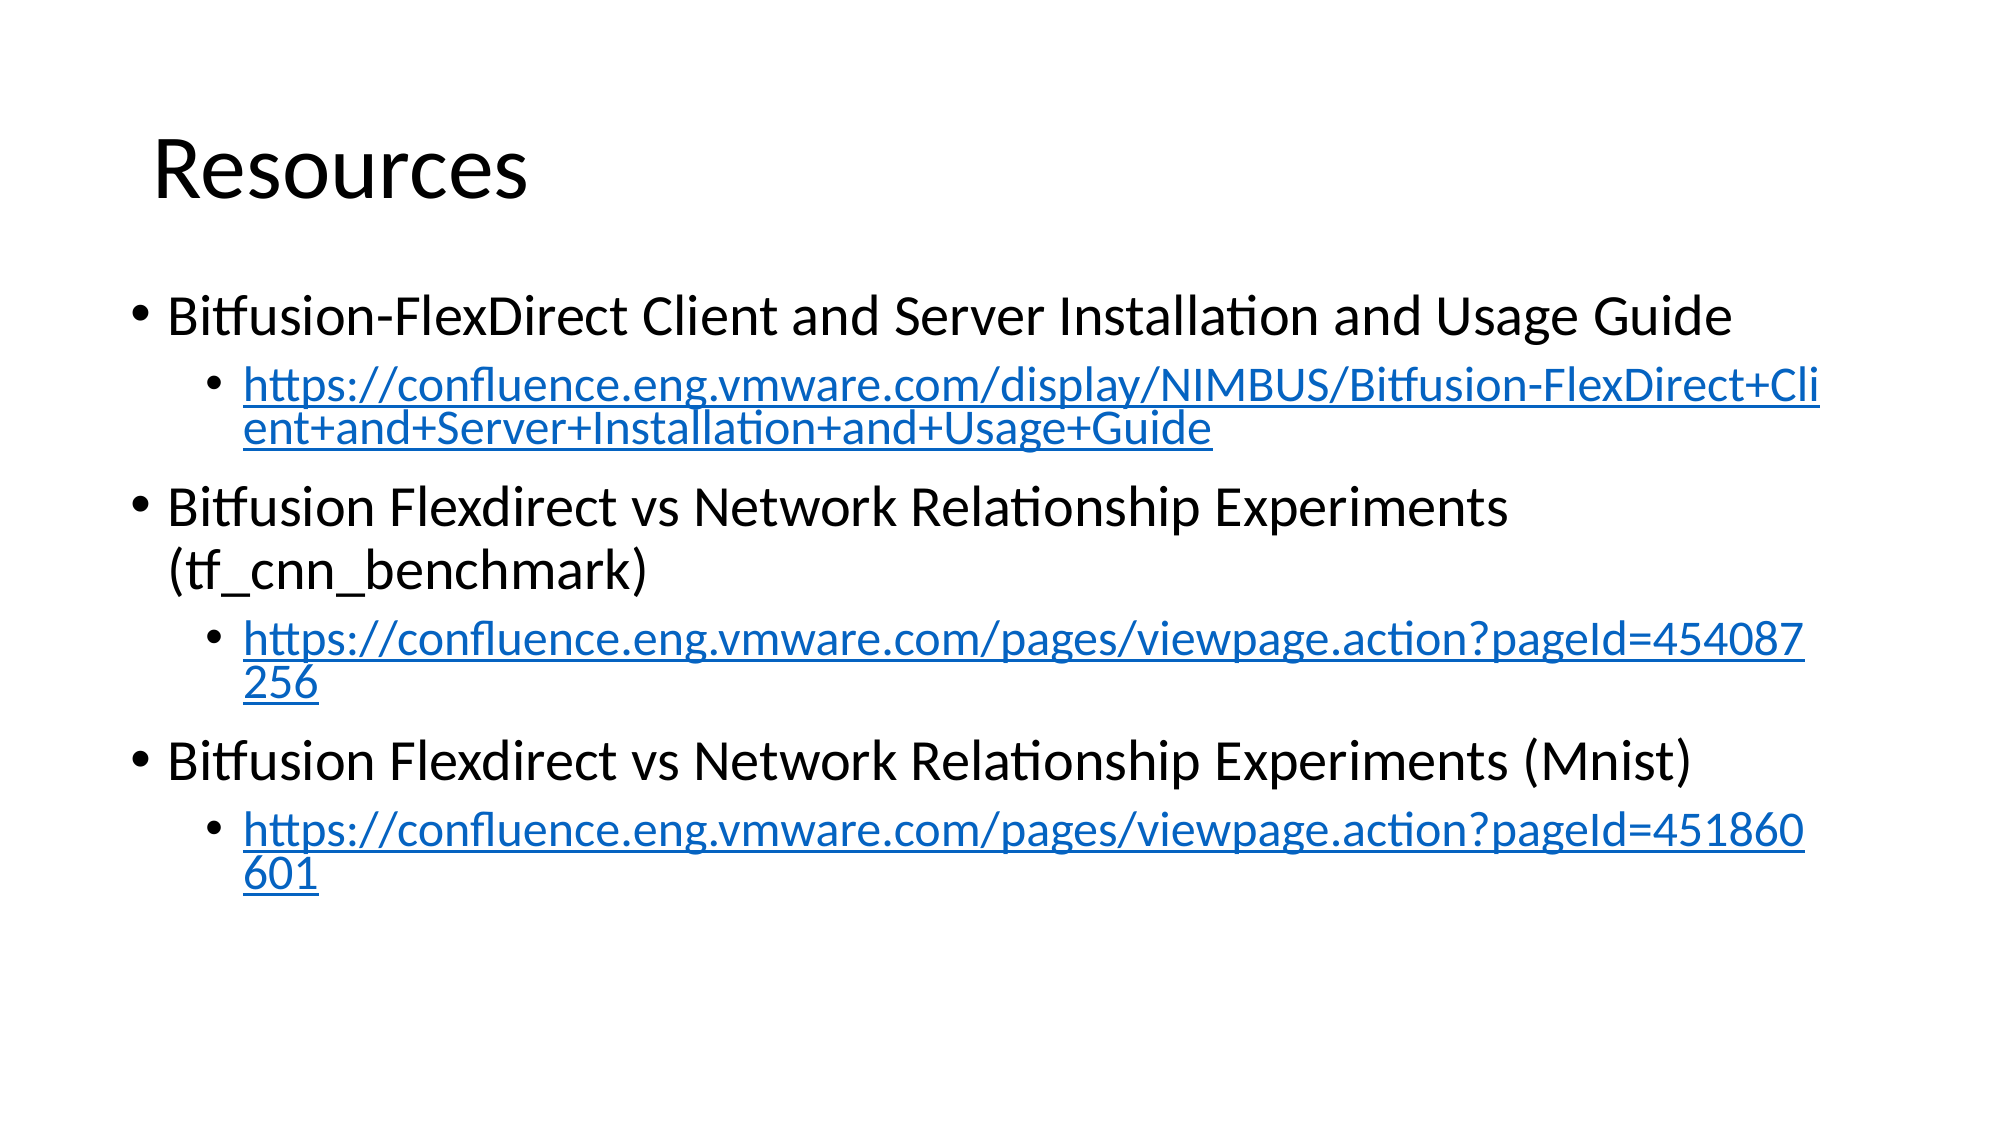

# Resources
Bitfusion-FlexDirect Client and Server Installation and Usage Guide
https://confluence.eng.vmware.com/display/NIMBUS/Bitfusion-FlexDirect+Client+and+Server+Installation+and+Usage+Guide
Bitfusion Flexdirect vs Network Relationship Experiments (tf_cnn_benchmark)
https://confluence.eng.vmware.com/pages/viewpage.action?pageId=454087256
Bitfusion Flexdirect vs Network Relationship Experiments (Mnist)
https://confluence.eng.vmware.com/pages/viewpage.action?pageId=451860601